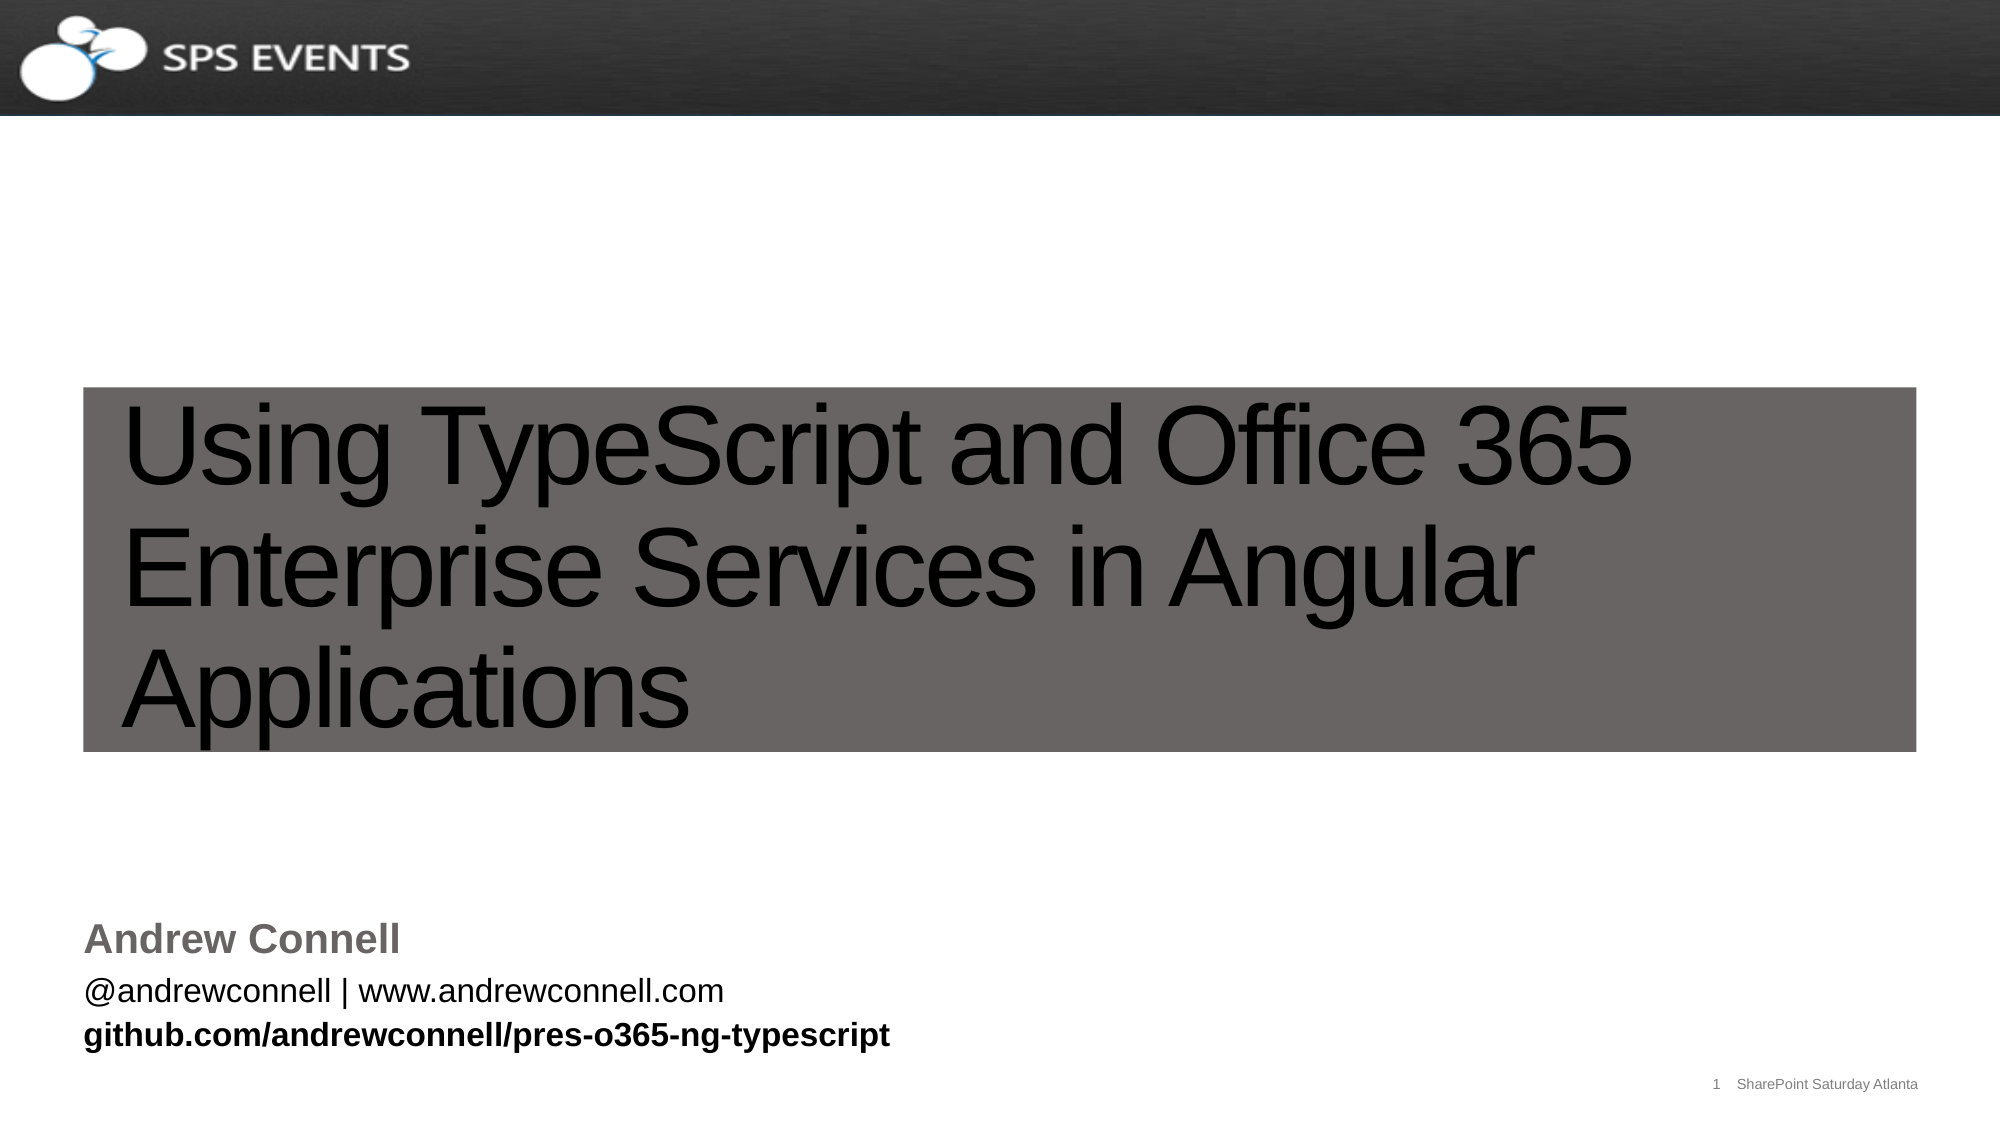

# Using TypeScript and Office 365 Enterprise Services in Angular Applications
Andrew Connell
@andrewconnell | www.andrewconnell.com
github.com/andrewconnell/pres-o365-ng-typescript